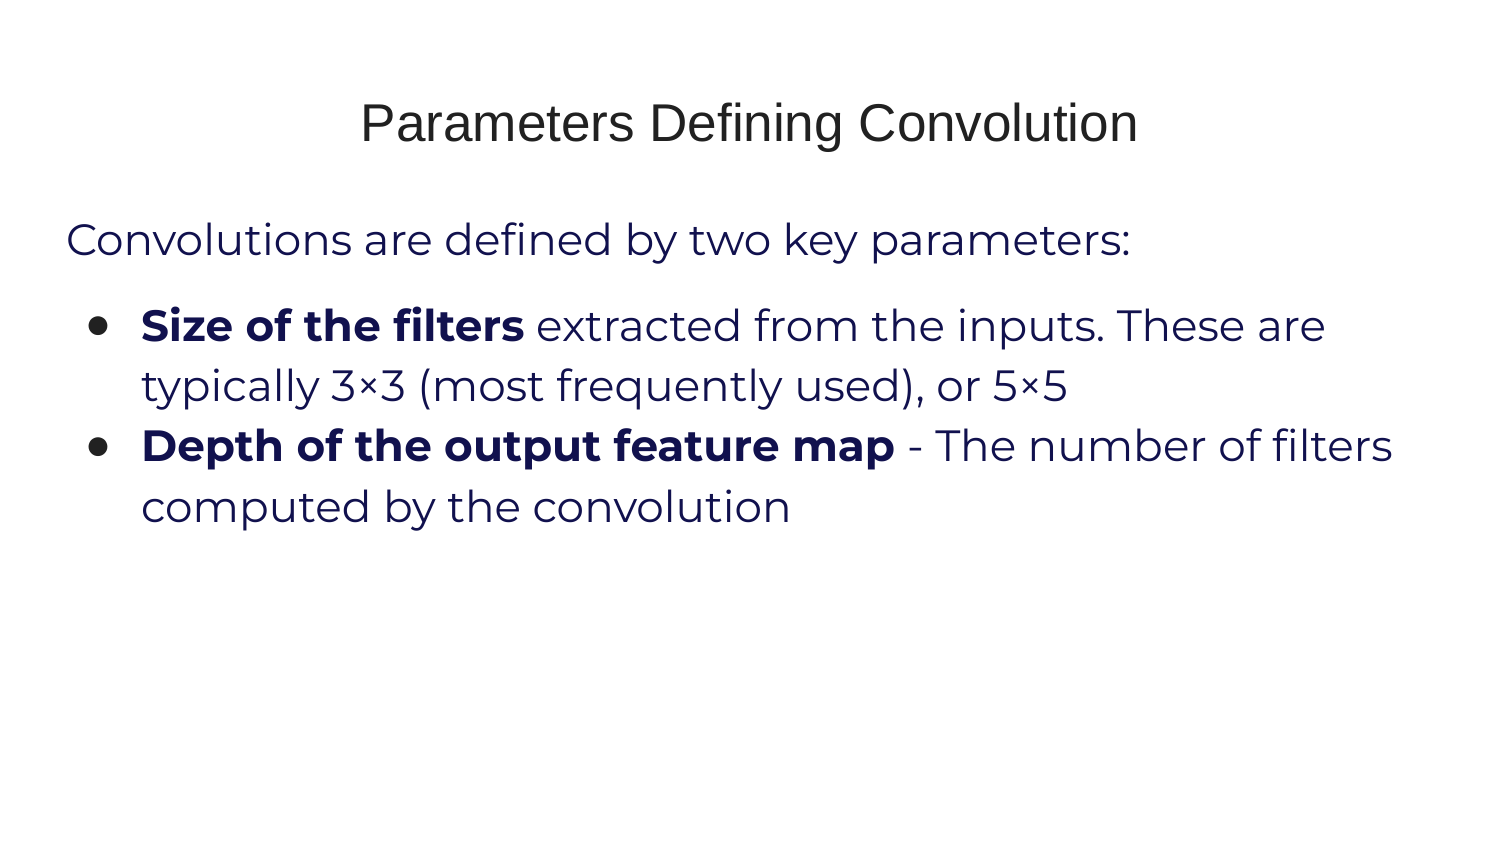

# Parameters Defining Convolution
Convolutions are defined by two key parameters:
Size of the filters extracted from the inputs. These are typically 3×3 (most frequently used), or 5×5
Depth of the output feature map - The number of filters computed by the convolution